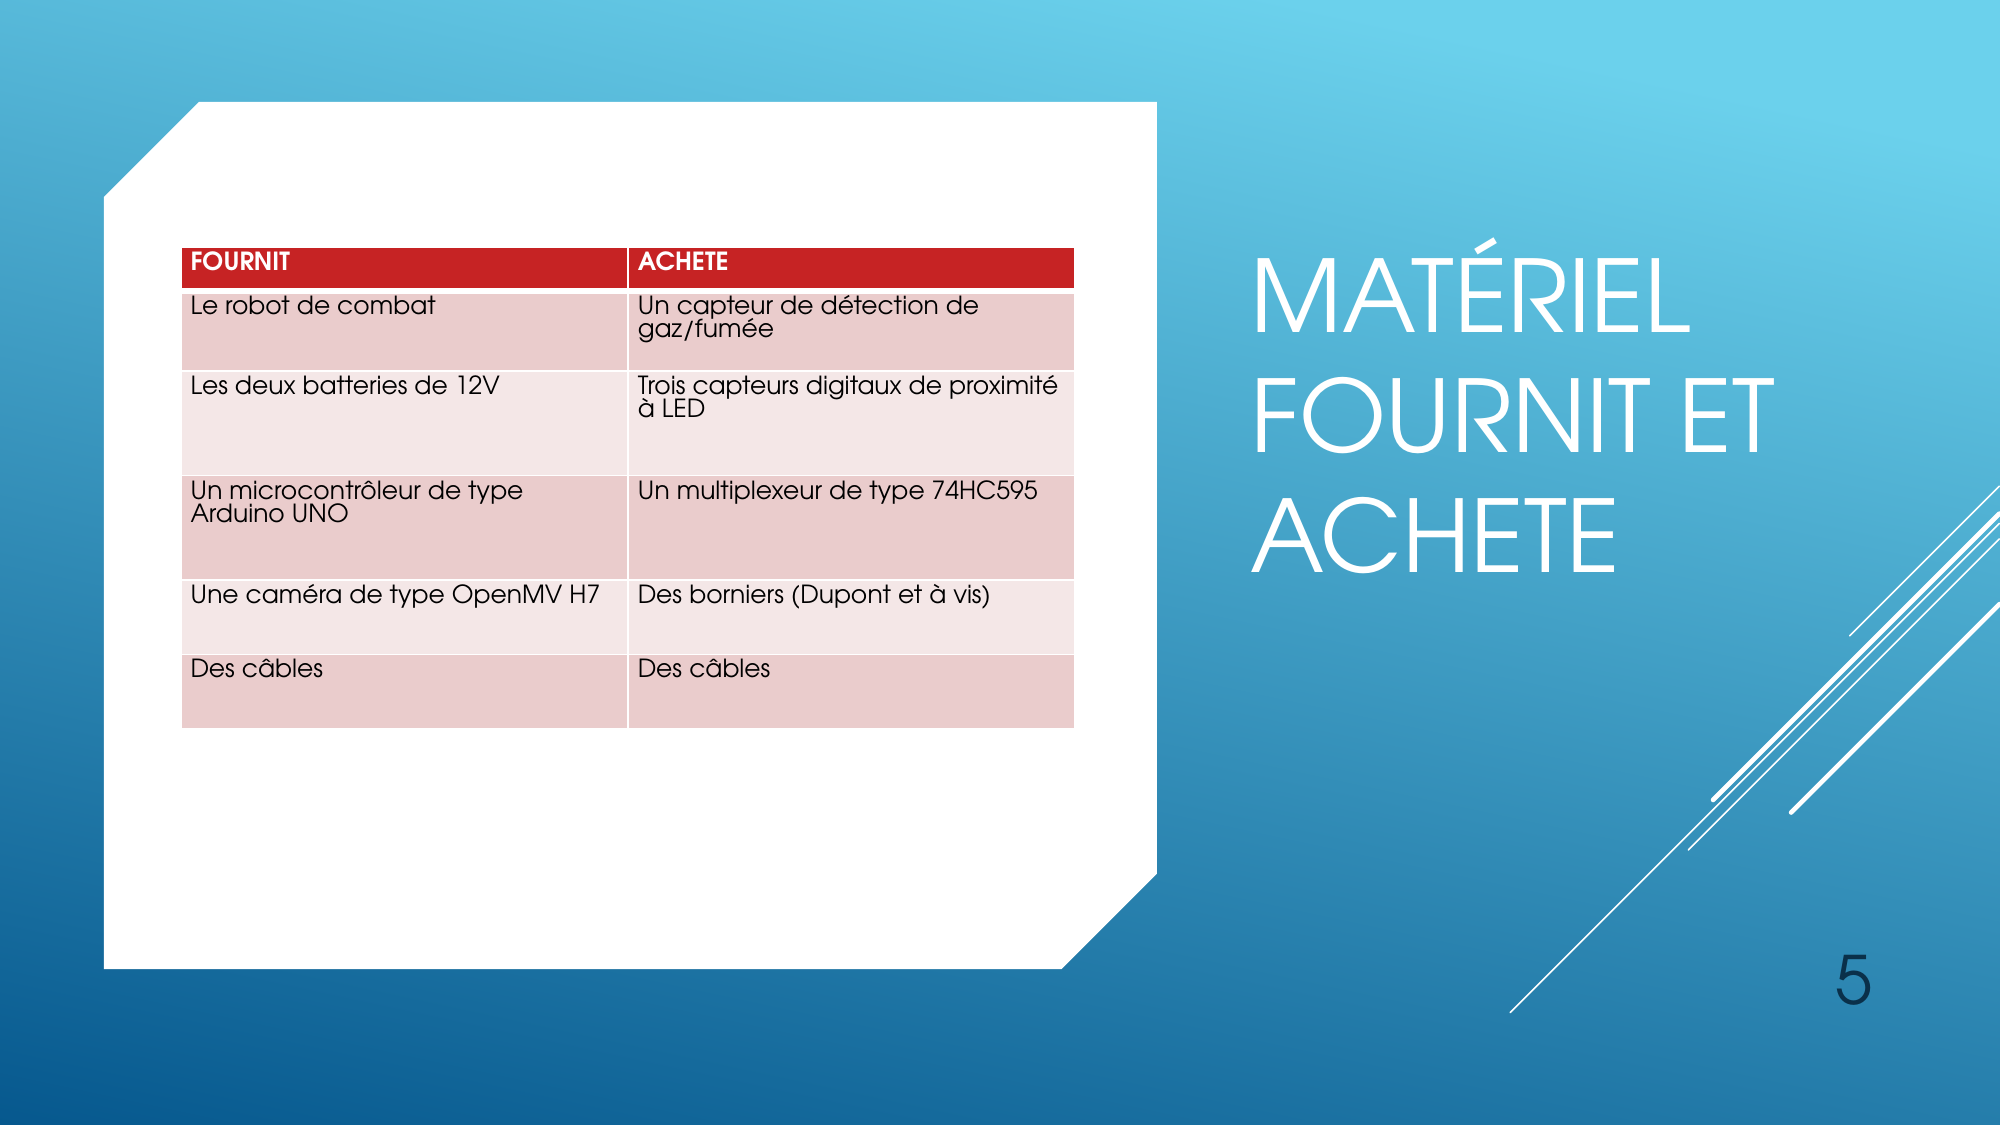

# Matériel FOURNIT et  Achete
| FOURNIT | ACHETE |
| --- | --- |
| Le robot de combat | Un capteur de détection de gaz/fumée |
| Les deux batteries de 12V | Trois capteurs digitaux de proximité à LED |
| Un microcontrôleur de type Arduino UNO | Un multiplexeur de type 74HC595 |
| Une caméra de type OpenMV H7 | Des borniers (Dupont et à vis) |
| Des câbles | Des câbles |
5